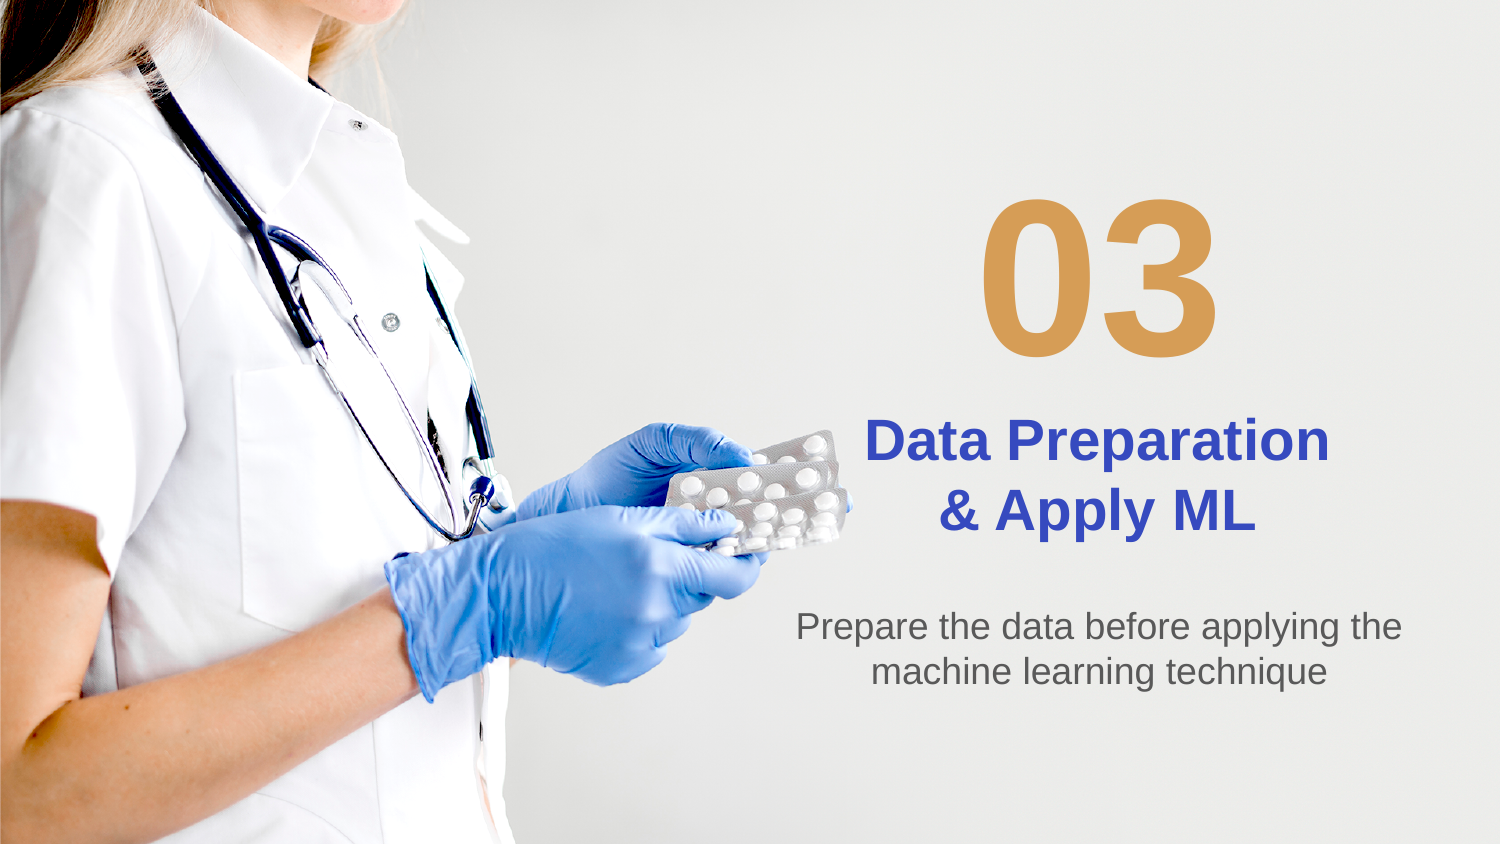

03
# Data Preparation
& Apply ML
Prepare the data before applying the machine learning technique